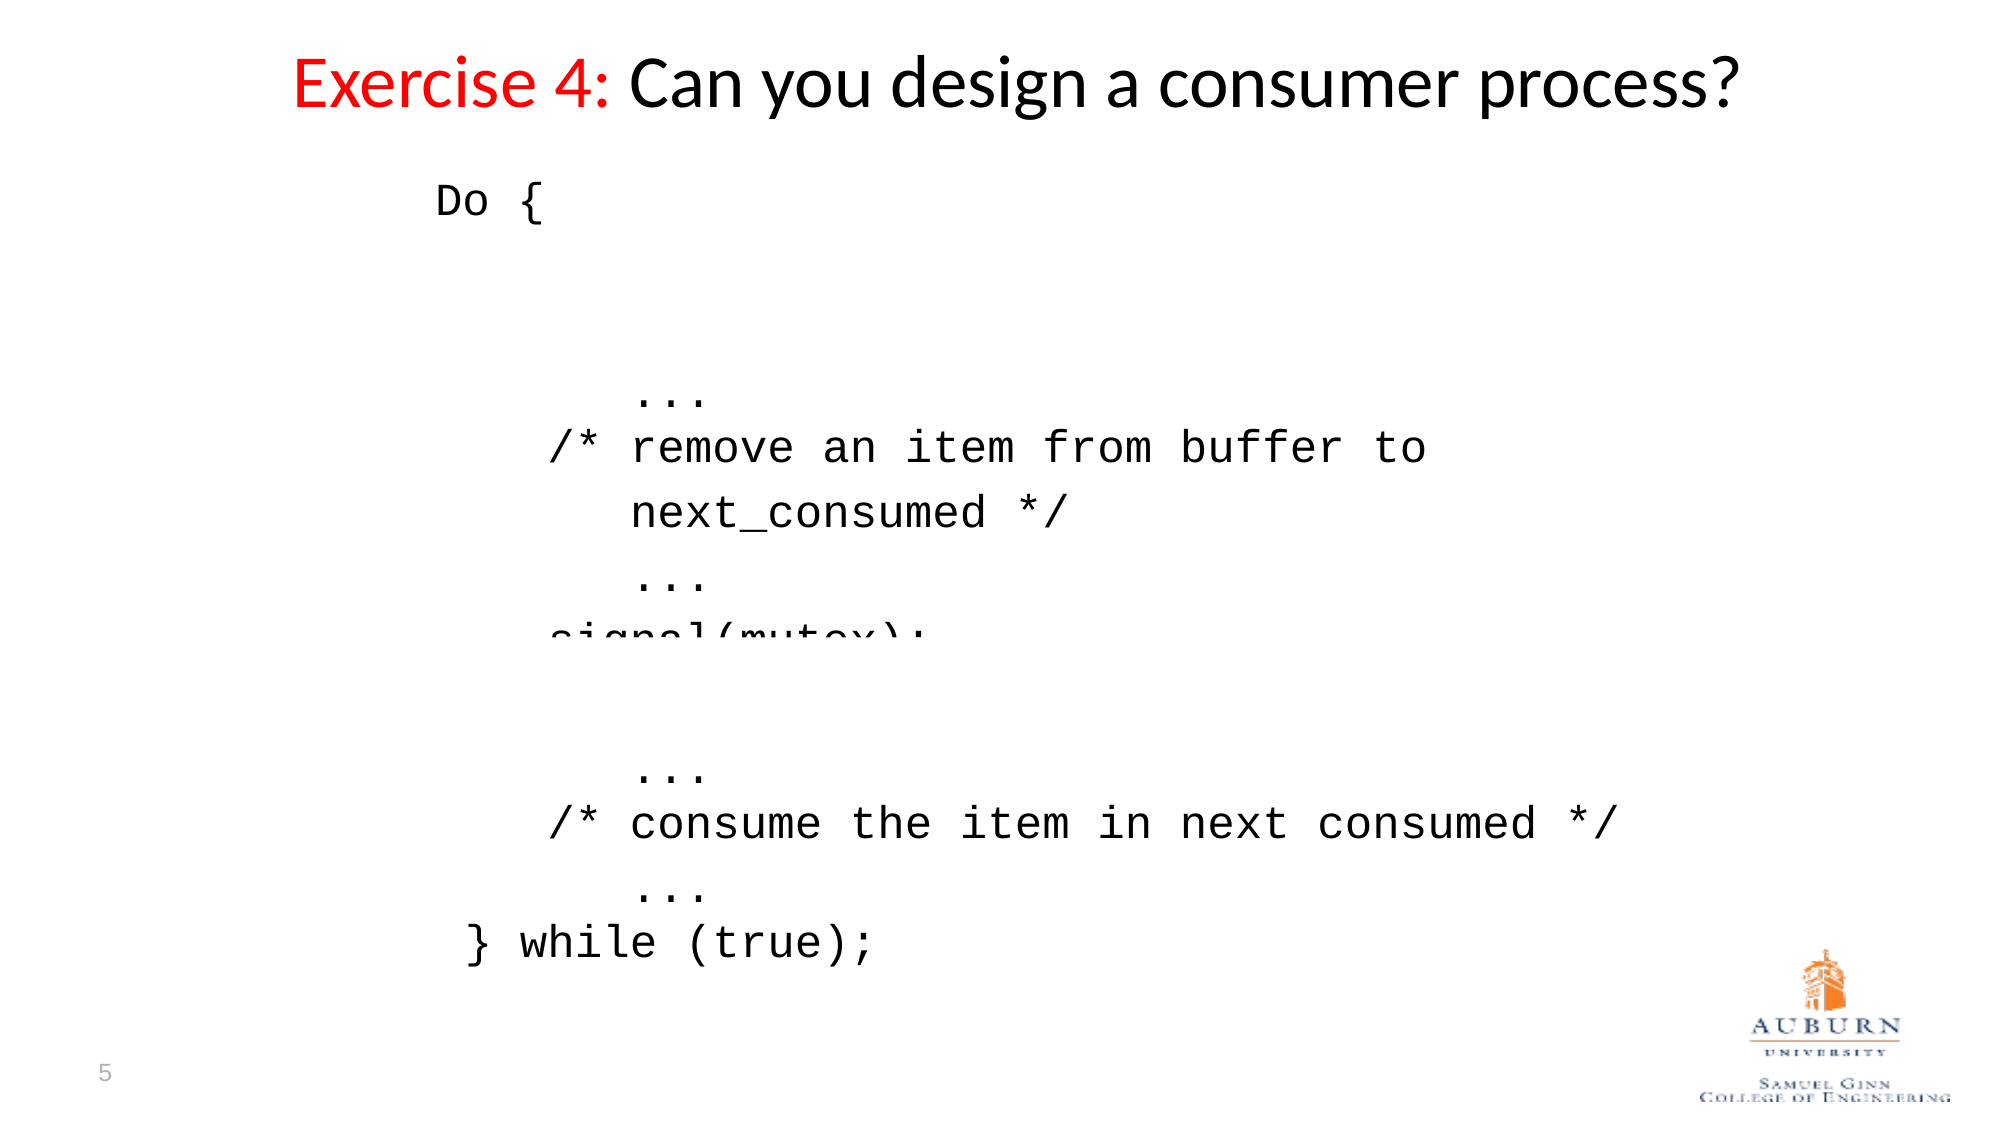

# Exercise 4: Can you design a consumer process?
    Do {
        wait(full);
        wait(mutex);
           ...
        /* remove an item from buffer to
           next_consumed */
           ...
        signal(mutex);
        signal(empty);
           ...
        /* consume the item in next consumed */
           ...
     } while (true);

5